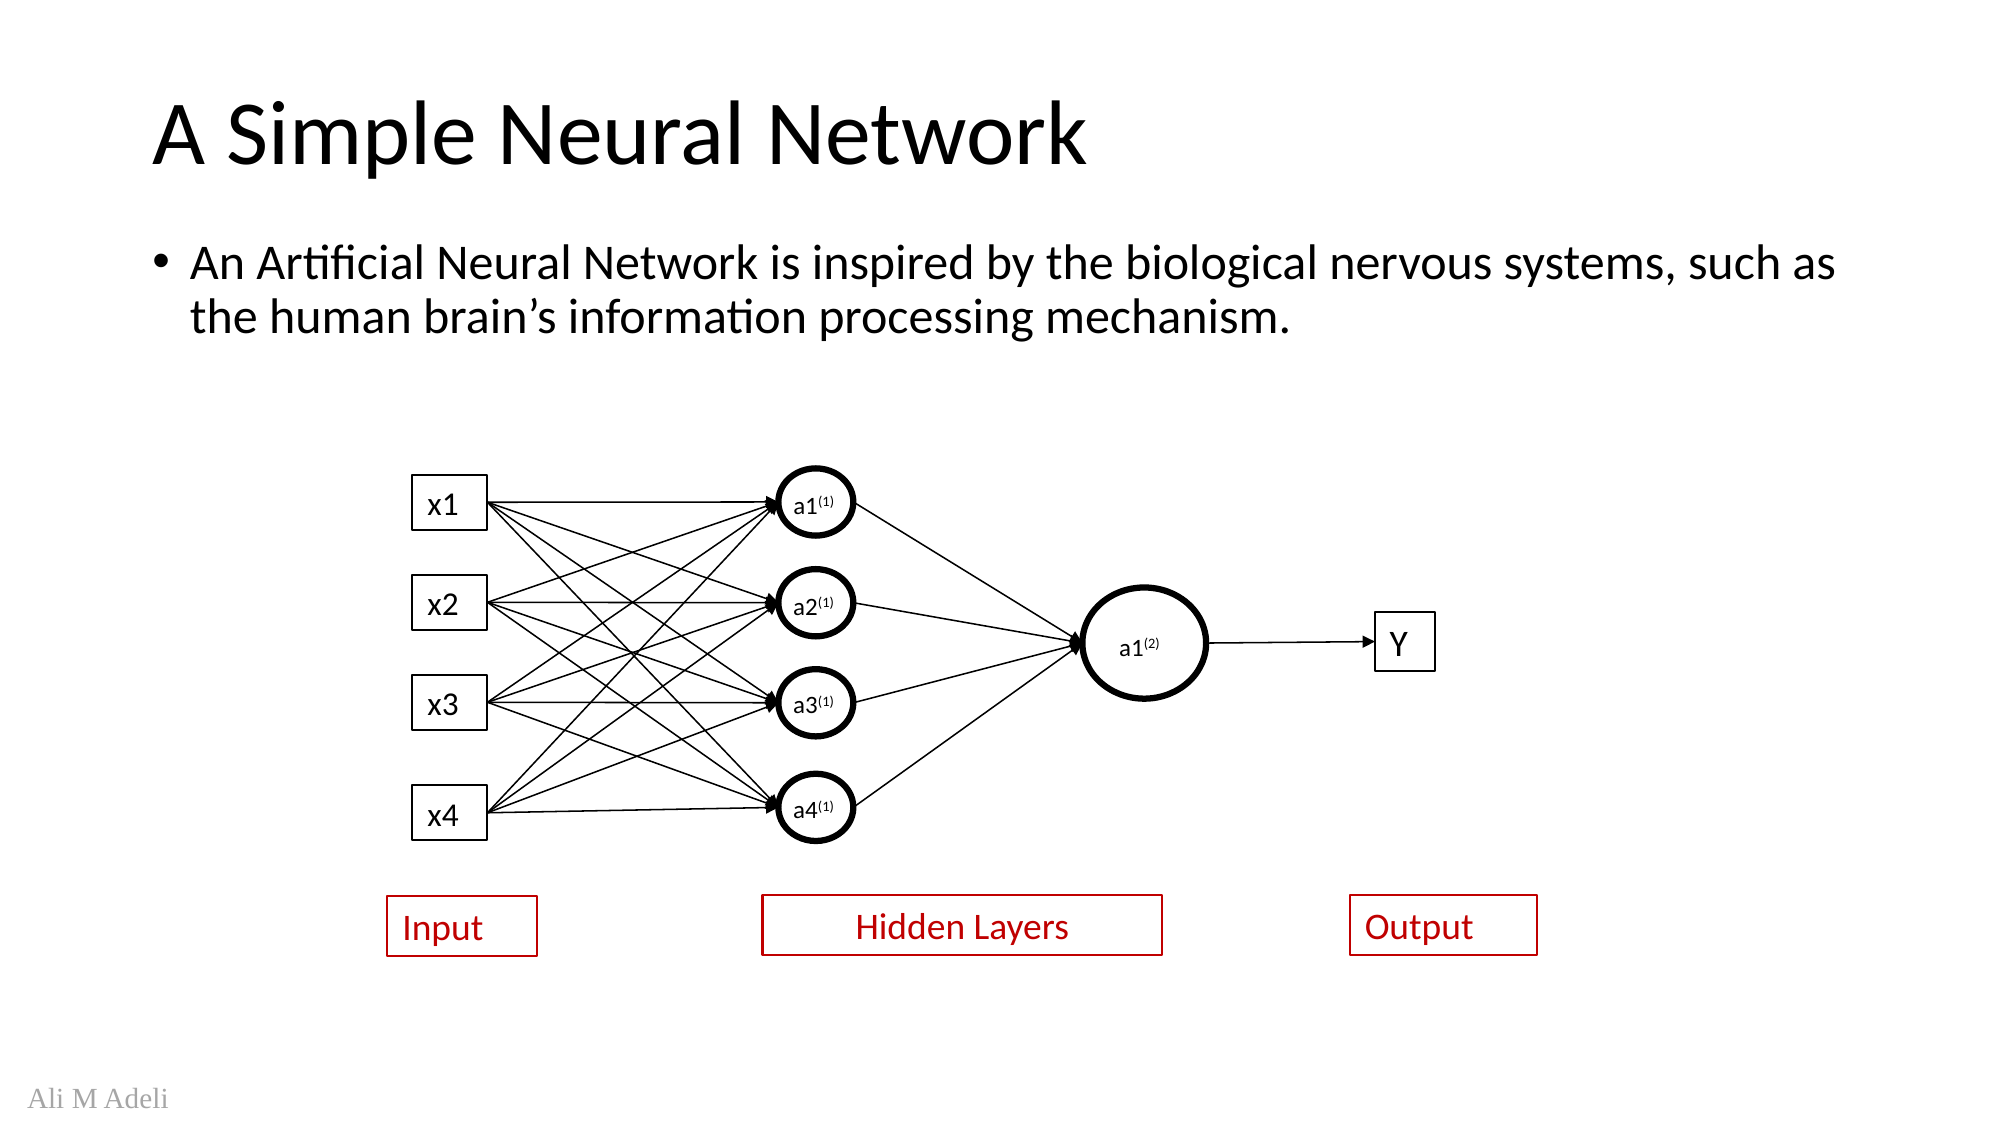

# A Simple Neural Network
An Artificial Neural Network is inspired by the biological nervous systems, such as the human brain’s information processing mechanism.

x1
a1(1)

x2
a2(1)

Y
a1(2)

x3
a3(1)

x4
a4(1)
Output
Hidden Layers
Input